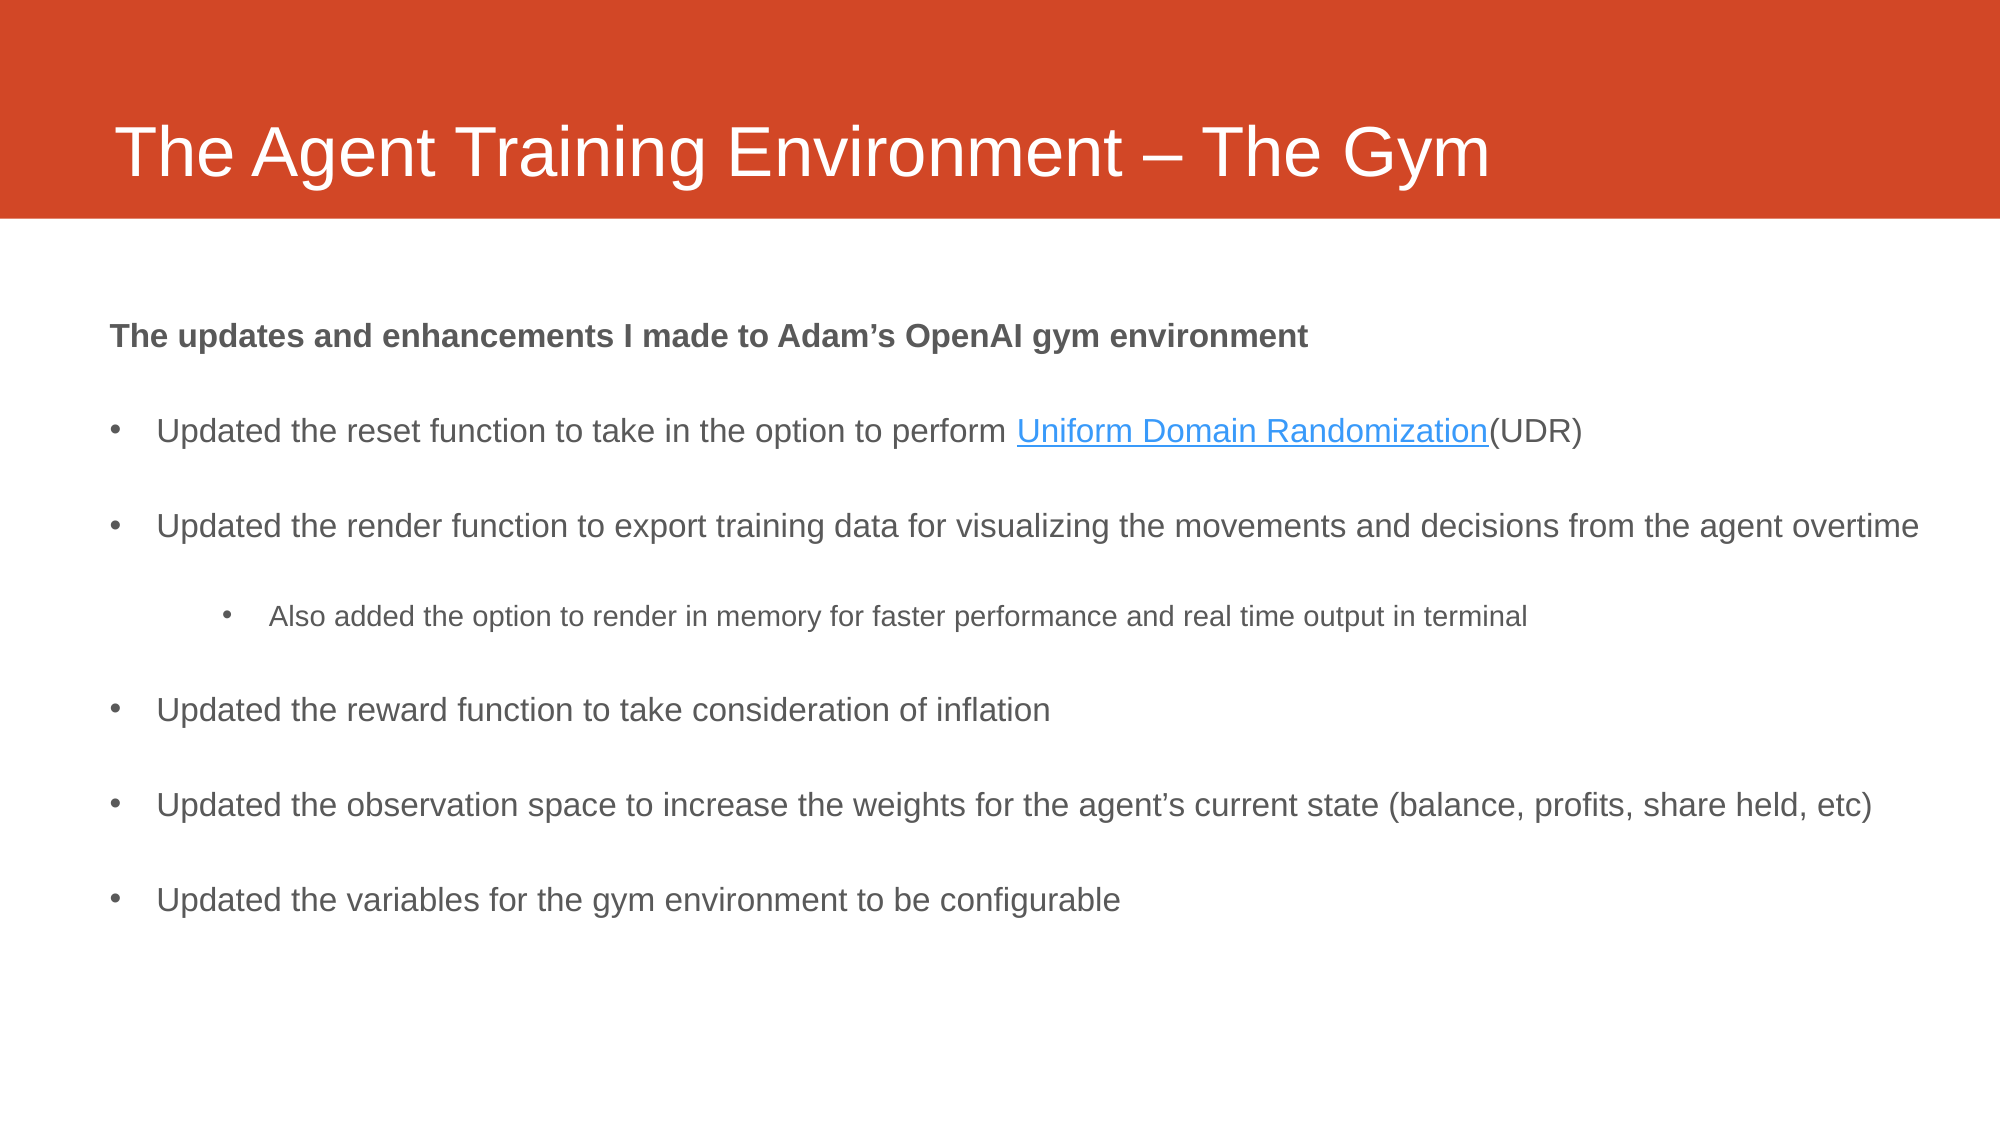

# The Agent Training Environment – The Gym
The updates and enhancements I made to Adam’s OpenAI gym environment
Updated the reset function to take in the option to perform Uniform Domain Randomization(UDR)
Updated the render function to export training data for visualizing the movements and decisions from the agent overtime
Also added the option to render in memory for faster performance and real time output in terminal
Updated the reward function to take consideration of inflation
Updated the observation space to increase the weights for the agent’s current state (balance, profits, share held, etc)
Updated the variables for the gym environment to be configurable